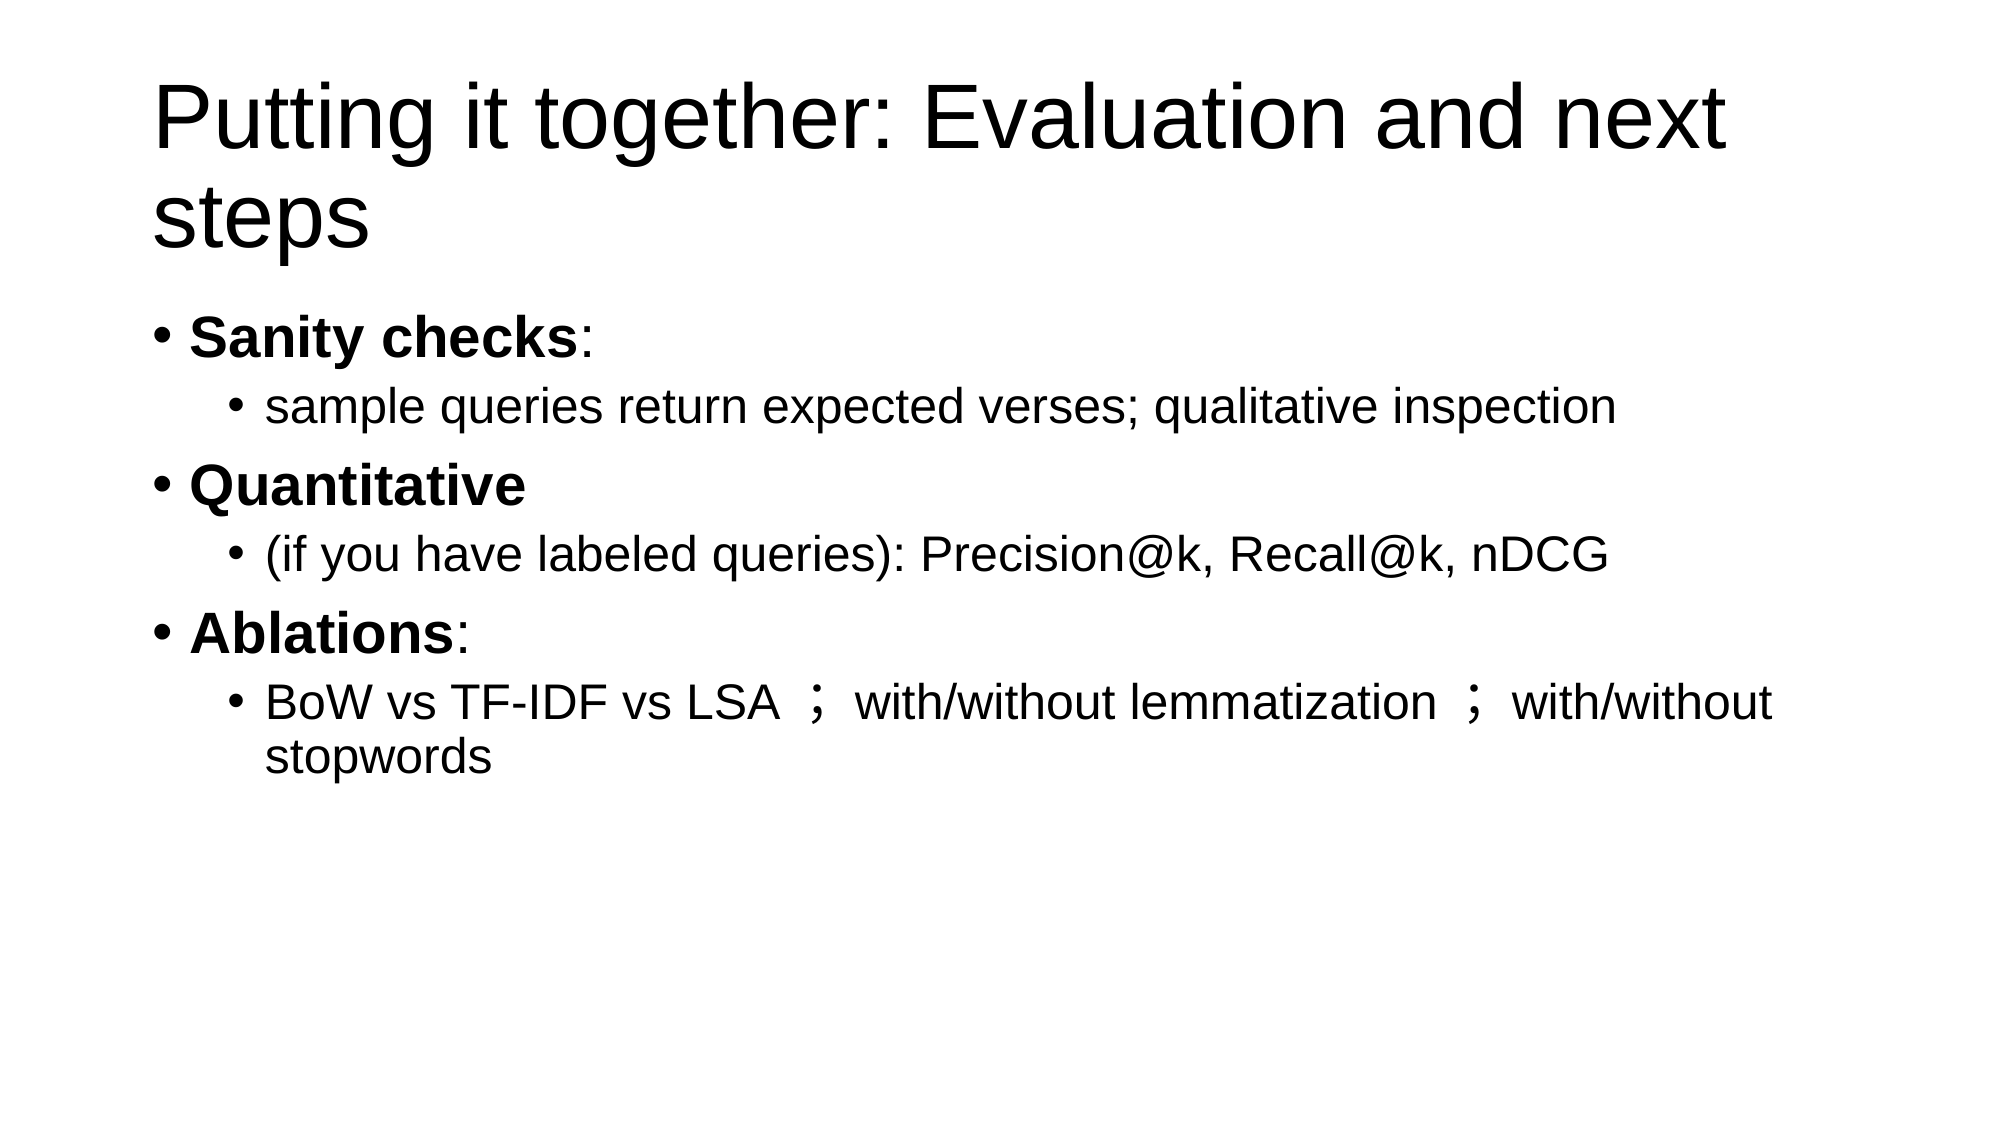

# Putting it together: Evaluation and next steps
Sanity checks:
sample queries return expected verses; qualitative inspection
Quantitative
(if you have labeled queries): Precision@k, Recall@k, nDCG
Ablations:
BoW vs TF-IDF vs LSA；with/without lemmatization；with/without stopwords